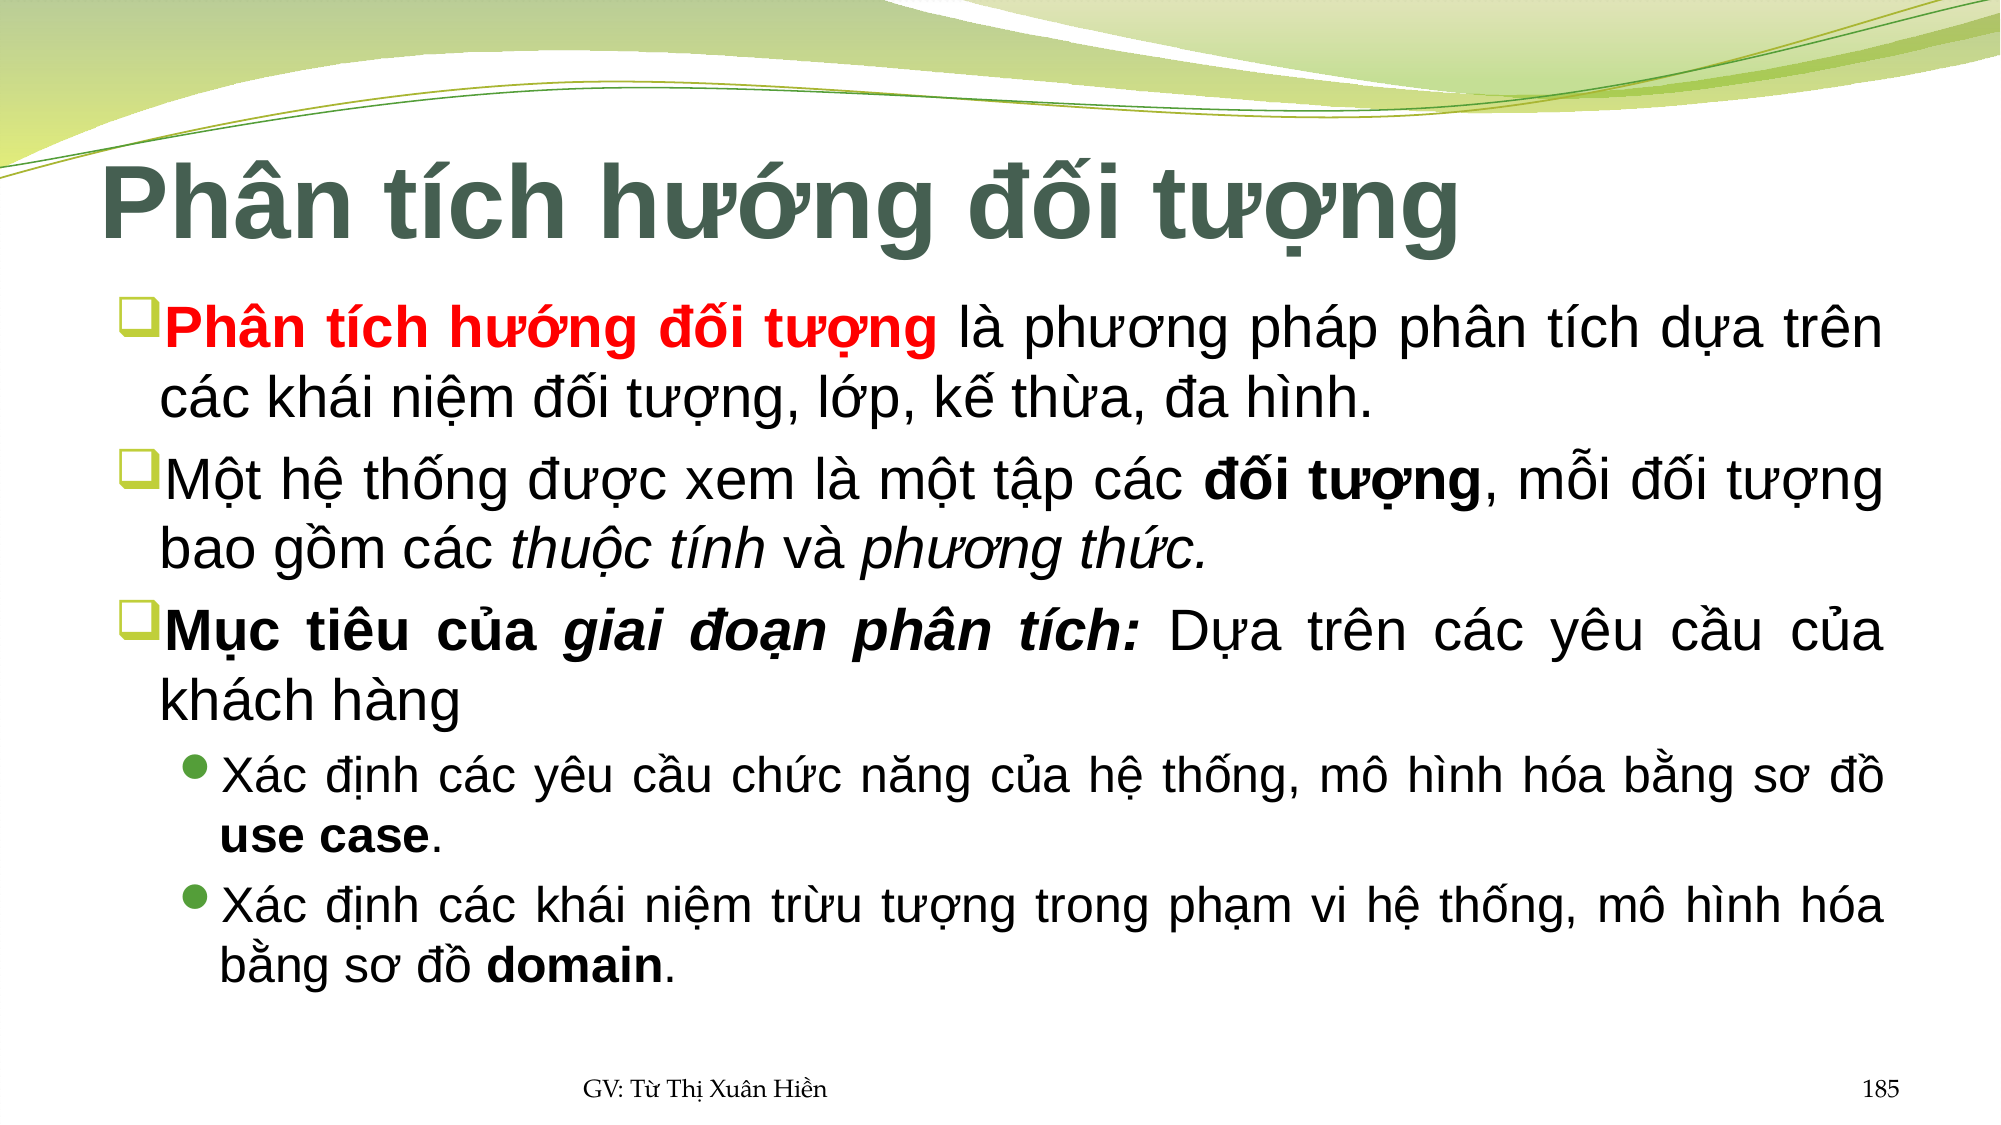

# Phân tích hướng đối tượng
Phân tích hướng đối tượng là phương pháp phân tích dựa trên các khái niệm đối tượng, lớp, kế thừa, đa hình.
Một hệ thống được xem là một tập các đối tượng, mỗi đối tượng bao gồm các thuộc tính và phương thức.
Mục tiêu của giai đoạn phân tích: Dựa trên các yêu cầu của khách hàng
Xác định các yêu cầu chức năng của hệ thống, mô hình hóa bằng sơ đồ use case.
Xác định các khái niệm trừu tượng trong phạm vi hệ thống, mô hình hóa bằng sơ đồ domain.
GV: Từ Thị Xuân Hiền
185